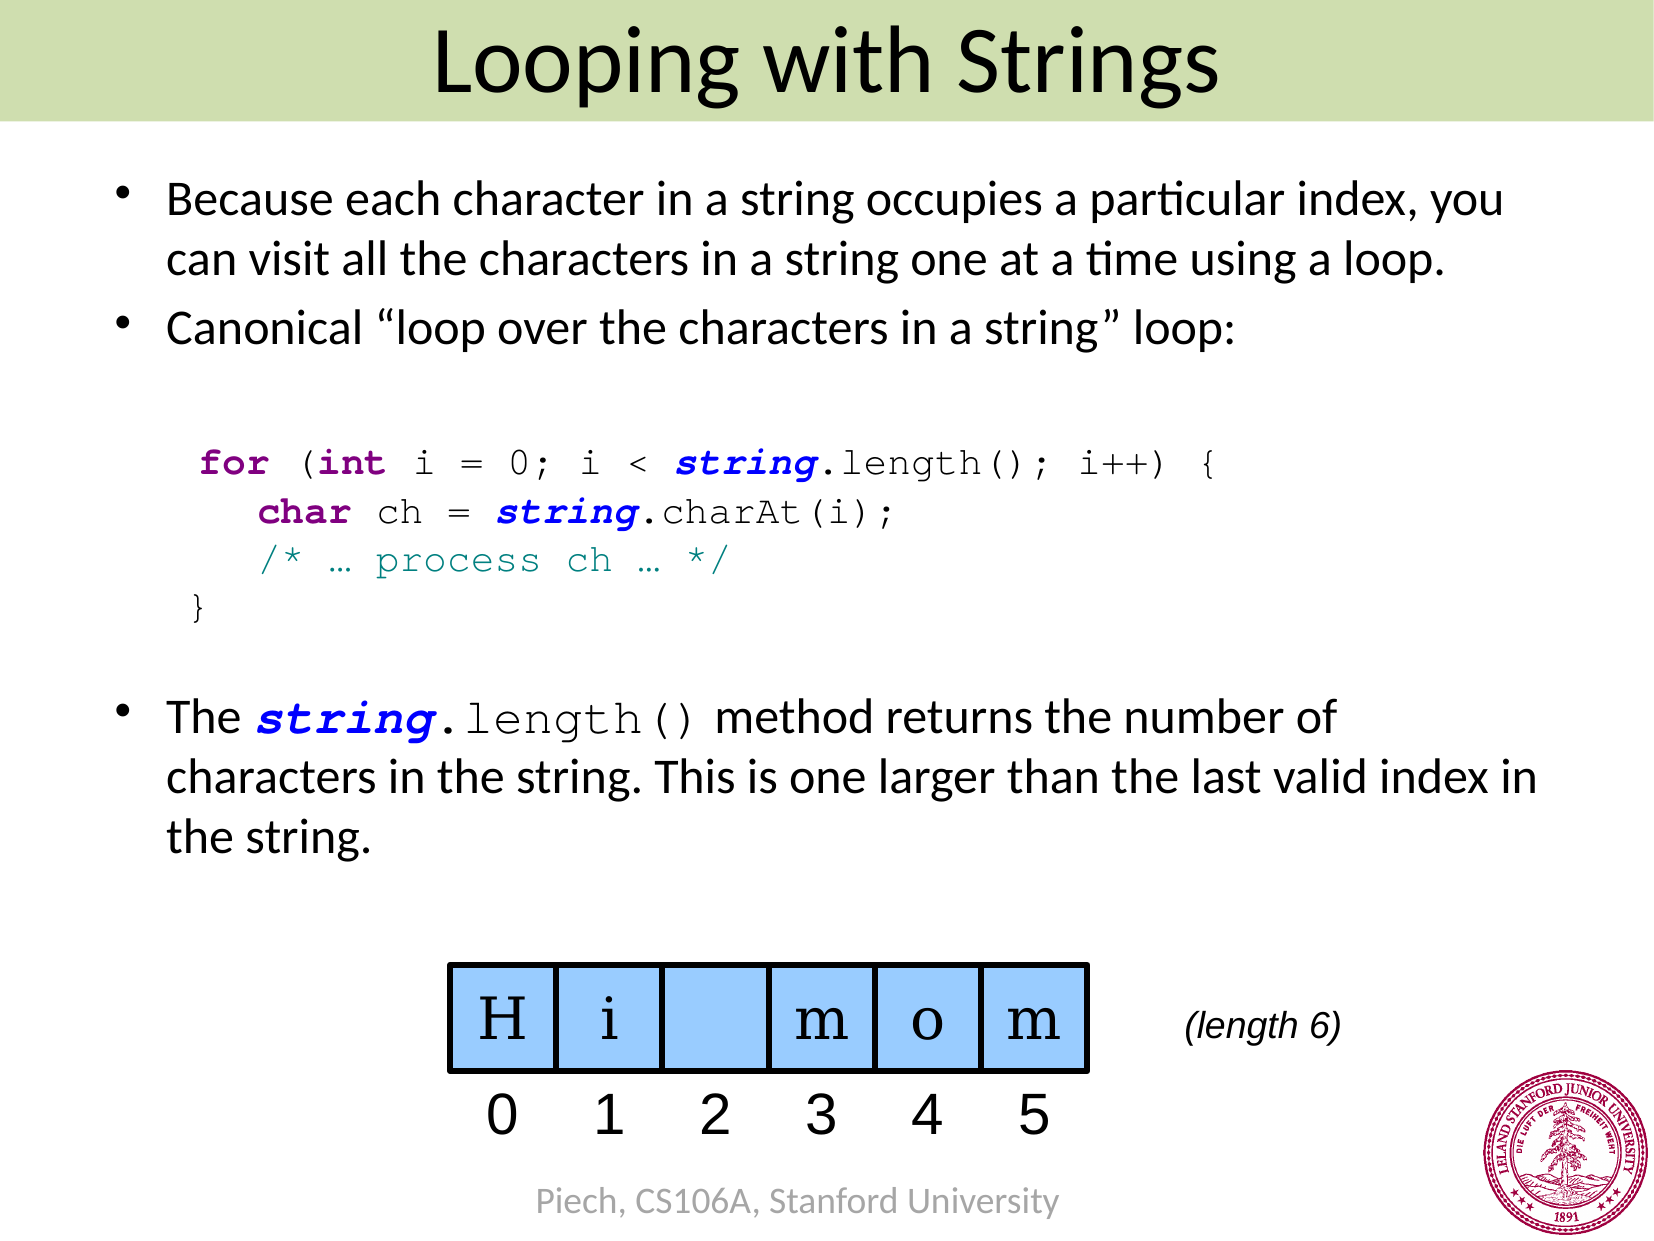

Looping with Strings
Because each character in a string occupies a particular index, you can visit all the characters in a string one at a time using a loop.
Canonical “loop over the characters in a string” loop:

      for (int i = 0; i < string.length(); i++) {
      char ch = string.charAt(i);
      /* … process ch … */
   }

The string.length() method returns the number of characters in the string. This is one larger than the last valid index in the string.
H
i

m
o
m
(length 6)
0
1
2
3
4
5